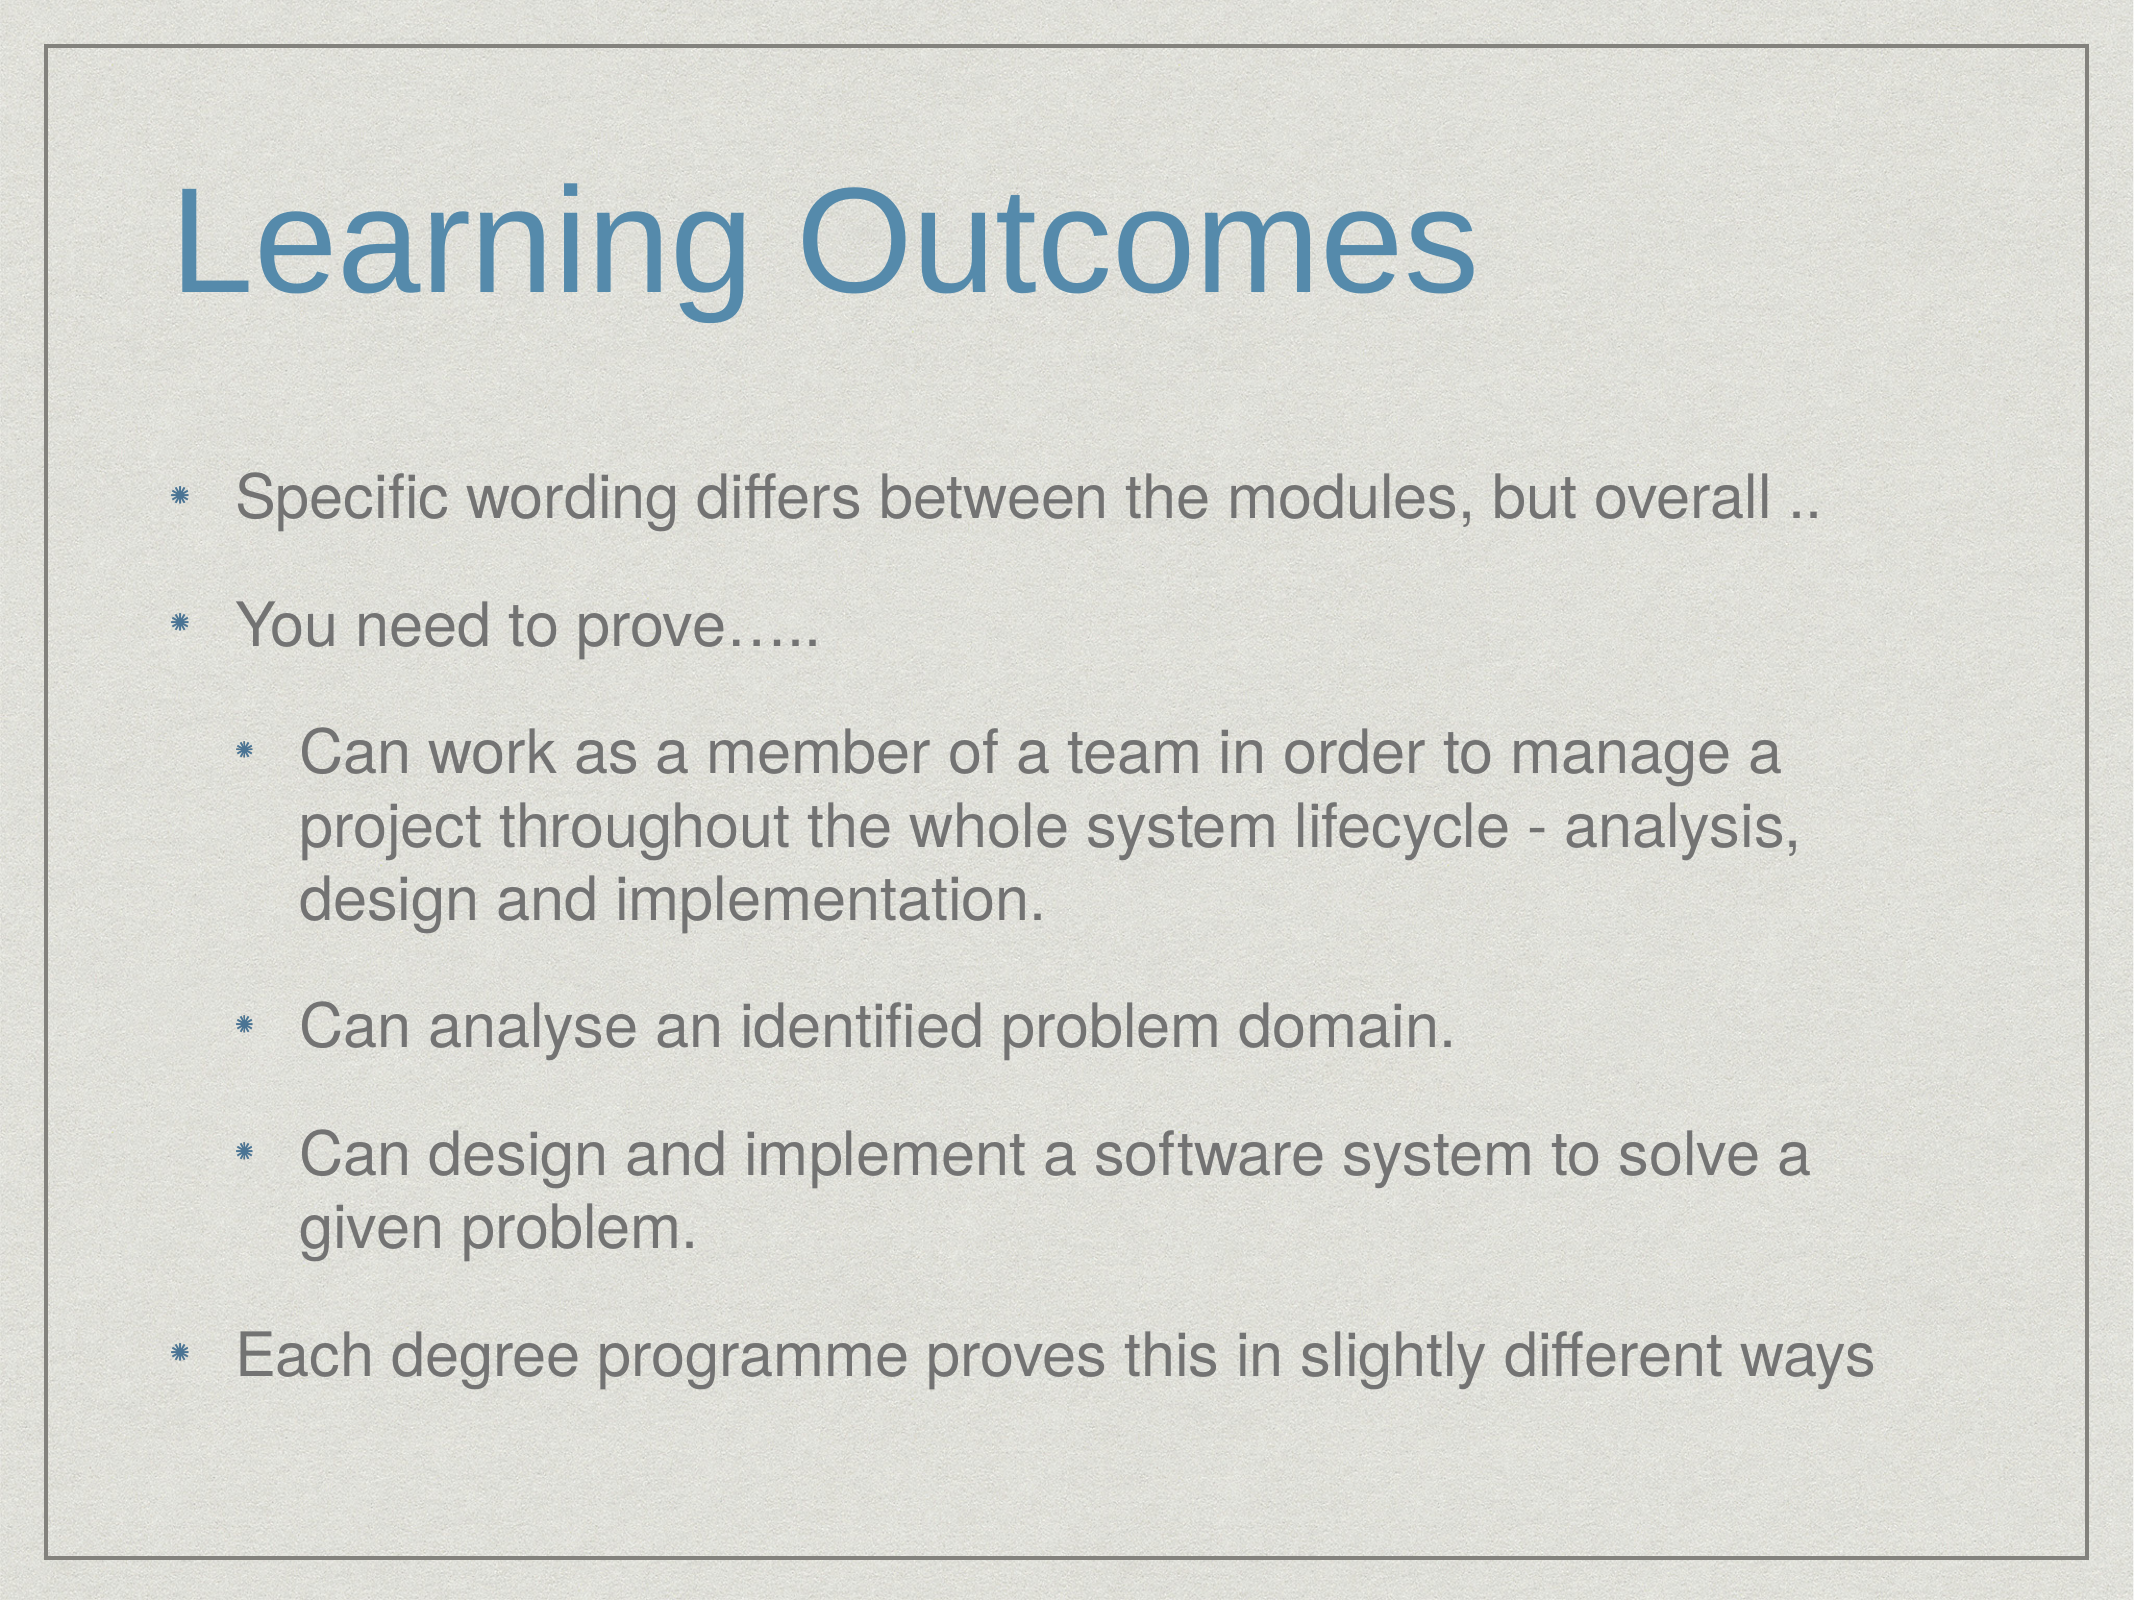

# Learning Outcomes
Specific wording differs between the modules, but overall ..
You need to prove…..
Can work as a member of a team in order to manage a project throughout the whole system lifecycle - analysis, design and implementation.
Can analyse an identified problem domain.
Can design and implement a software system to solve a given problem.
Each degree programme proves this in slightly different ways